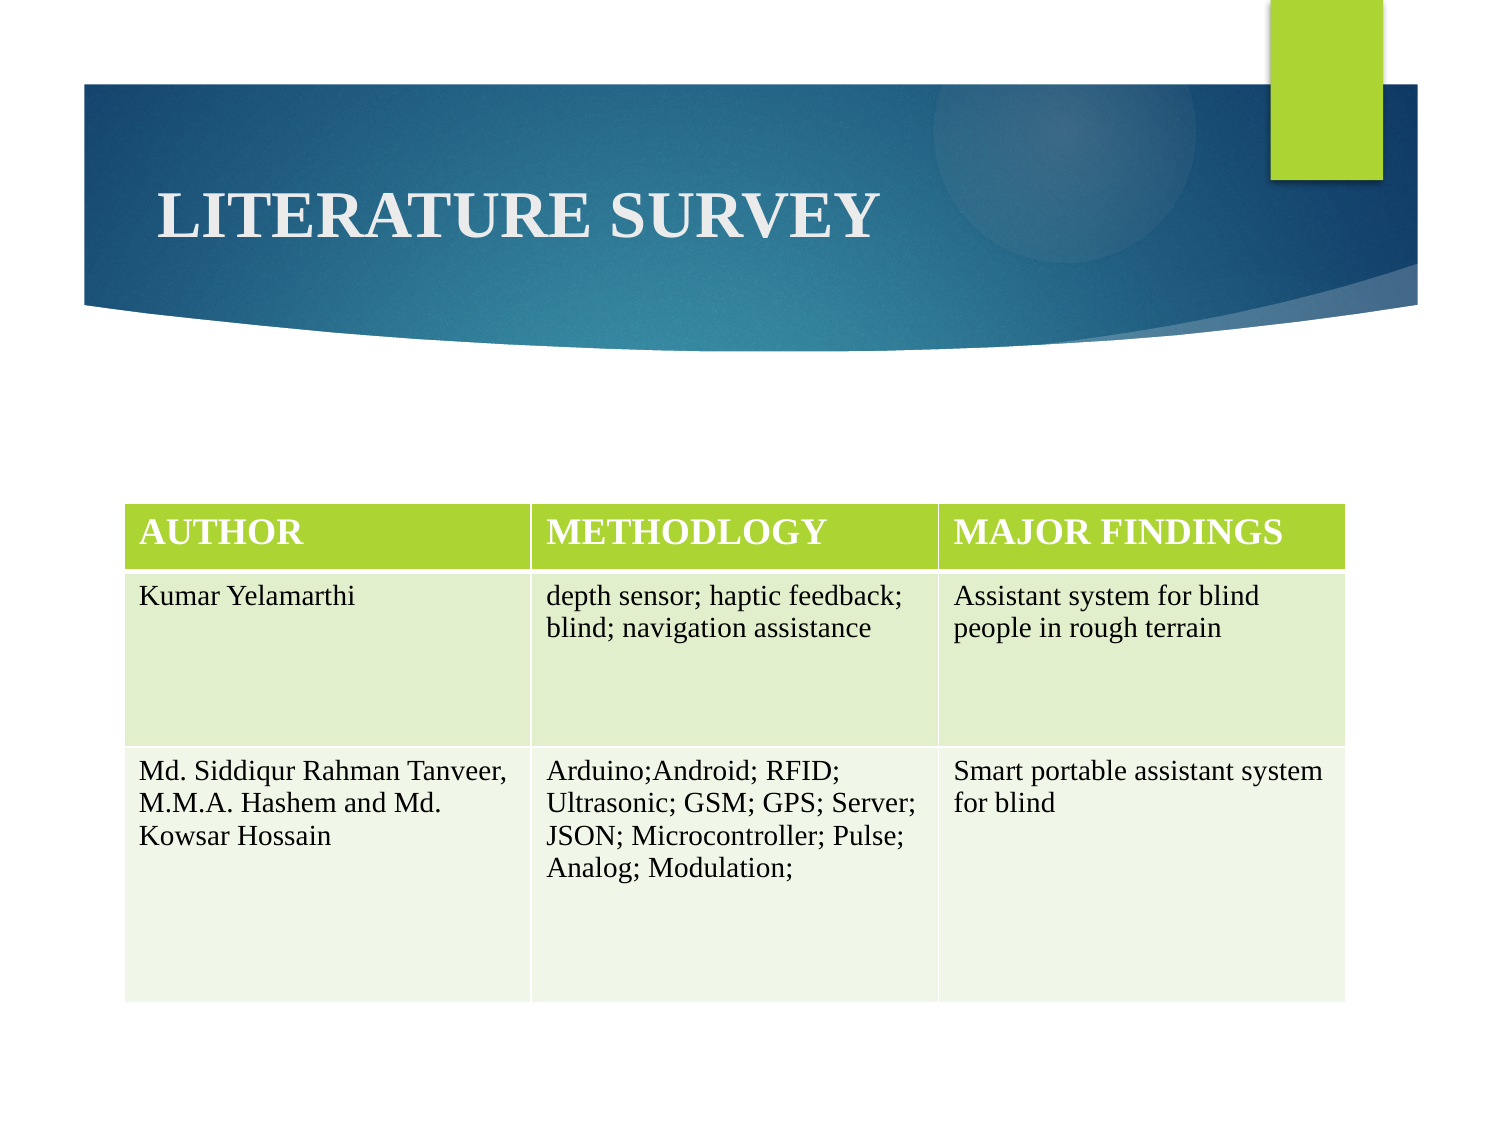

# LITERATURE SURVEY
| AUTHOR | METHODLOGY | MAJOR FINDINGS |
| --- | --- | --- |
| Kumar Yelamarthi | depth sensor; haptic feedback; blind; navigation assistance | Assistant system for blind people in rough terrain |
| Md. Siddiqur Rahman Tanveer, M.M.A. Hashem and Md. Kowsar Hossain | Arduino;Android; RFID; Ultrasonic; GSM; GPS; Server; JSON; Microcontroller; Pulse; Analog; Modulation; | Smart portable assistant system for blind |